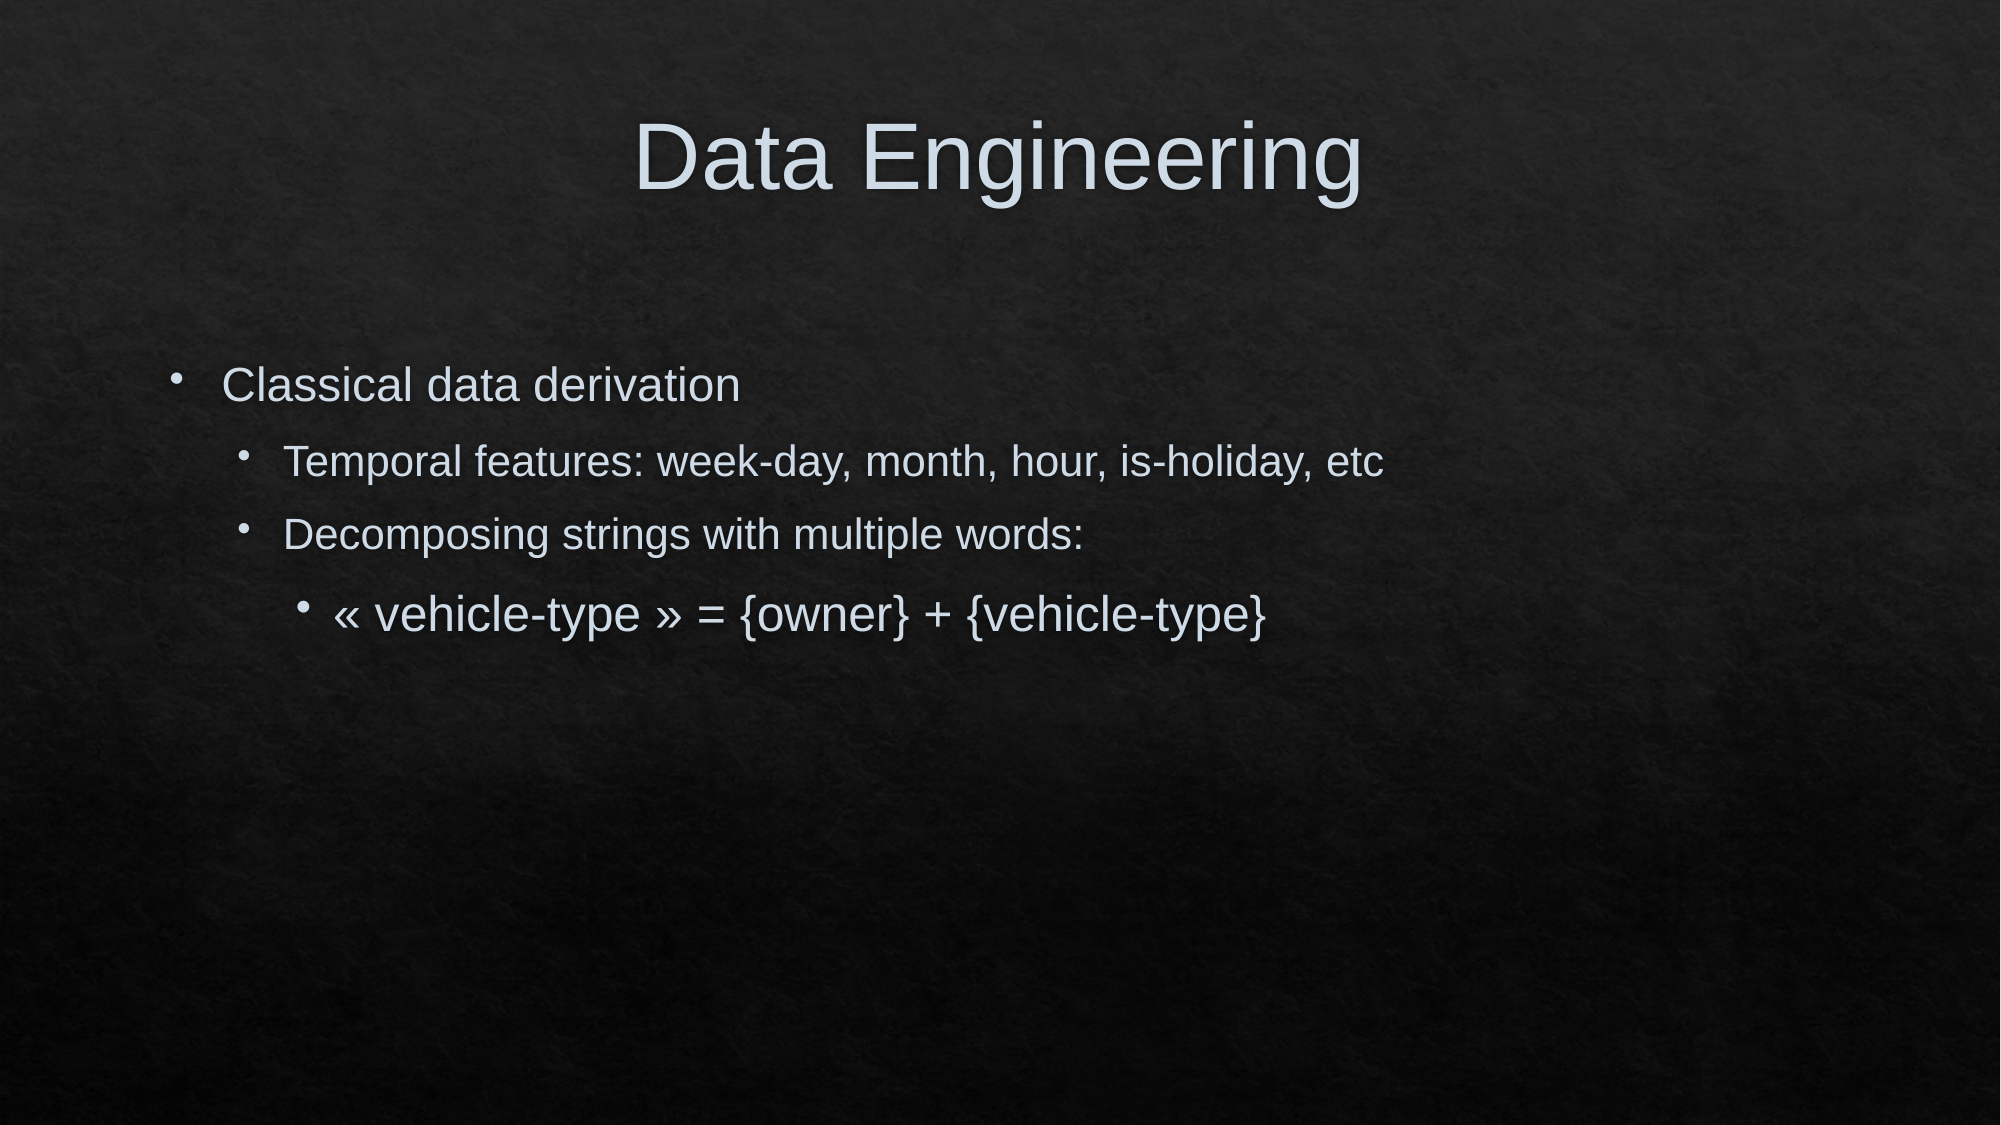

# Data Engineering
Classical data derivation
Temporal features: week-day, month, hour, is-holiday, etc
Decomposing strings with multiple words:
« vehicle-type » = {owner} + {vehicle-type}